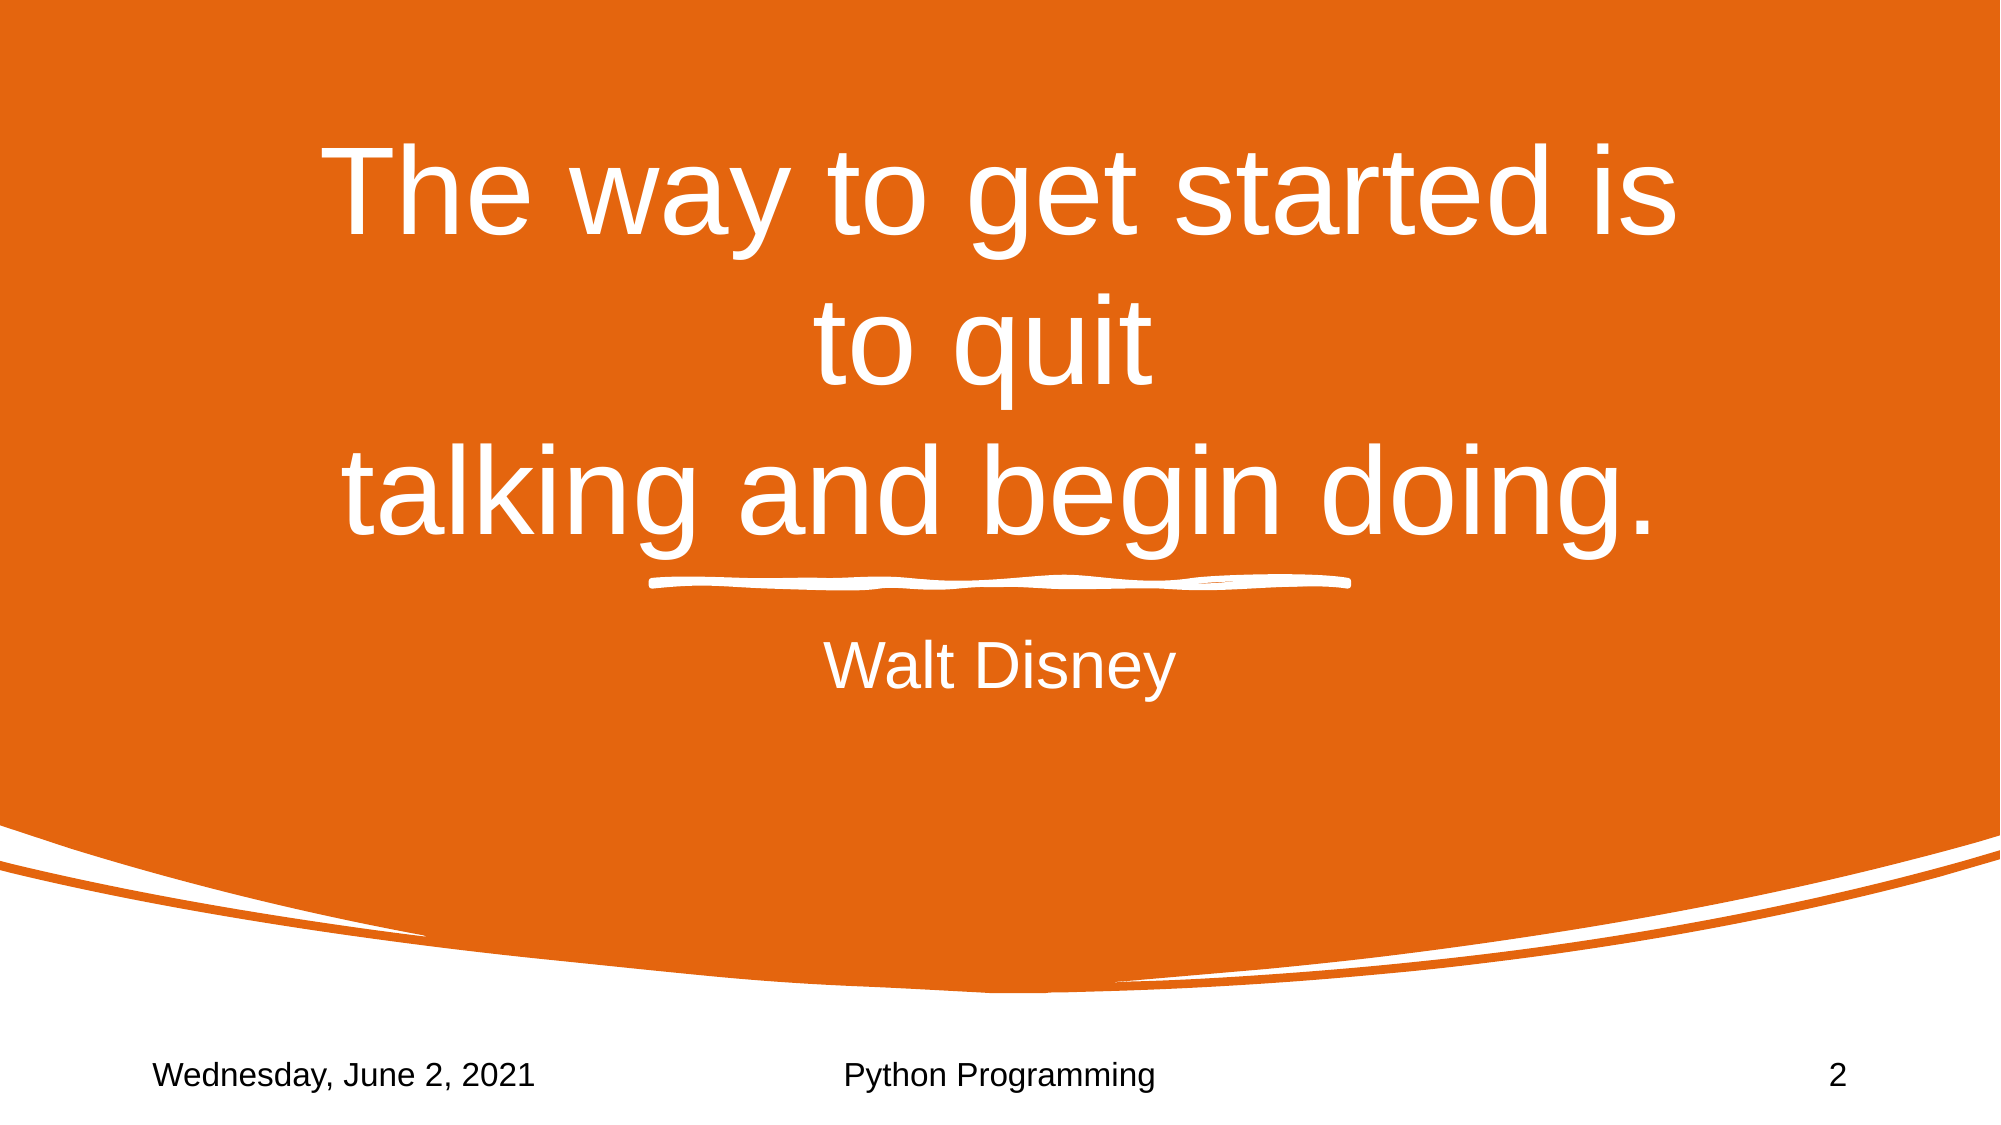

# The way to get started is to quit talking and begin doing.
Walt Disney
Wednesday, June 2, 2021
Python Programming
2